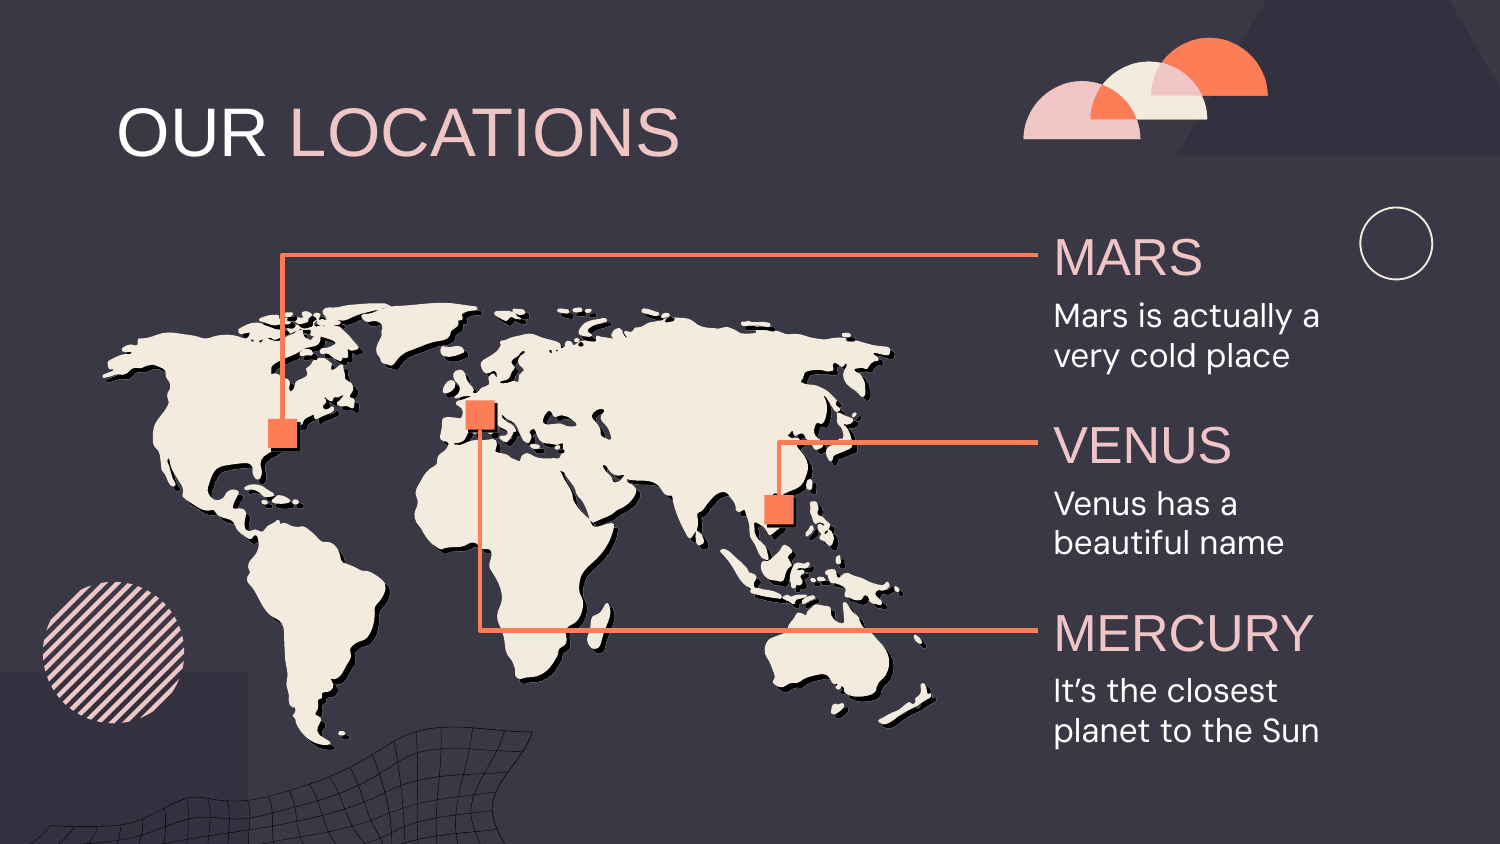

# OUR LOCATIONS

MARS
Mars is actually a very cold place

VENUS

Venus has a beautiful name

MERCURY
It’s the closest planet to the Sun